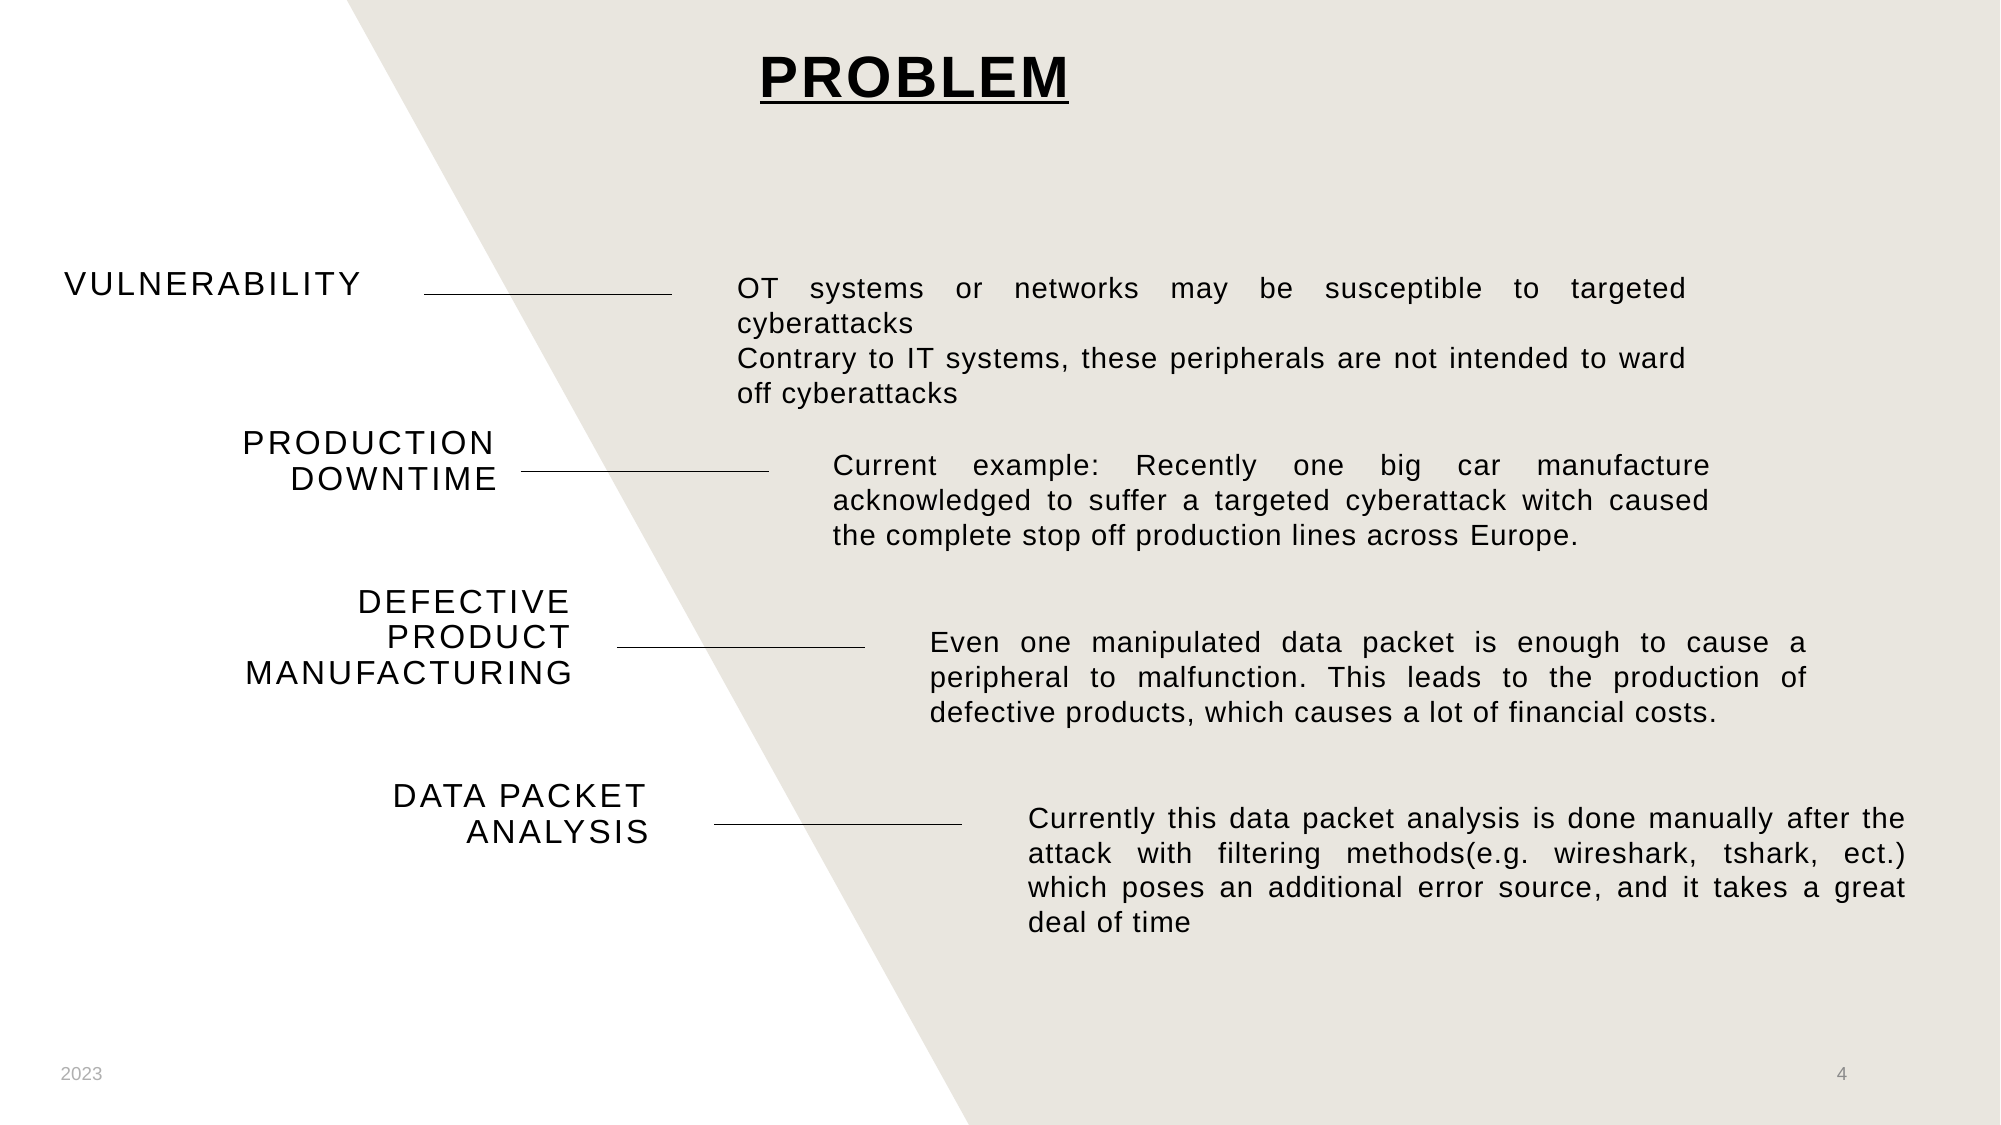

# PROBLEM
Vulnerability
OT systems or networks may be susceptible to targeted cyberattacks
Contrary to IT systems, these peripherals are not intended to ward off cyberattacks

Production
downtime
Current example: Recently one big car manufacture acknowledged to suffer a targeted cyberattack witch caused the complete stop off production lines across Europe.
Defective product manufacturing
Even one manipulated data packet is enough to cause a peripheral to malfunction. This leads to the production of defective products, which causes a lot of financial costs.
Data packet
analysis
Currently this data packet analysis is done manually after the attack with filtering methods(e.g. wireshark, tshark, ect.)
which poses an additional error source, and it takes a great deal of time

2023
4